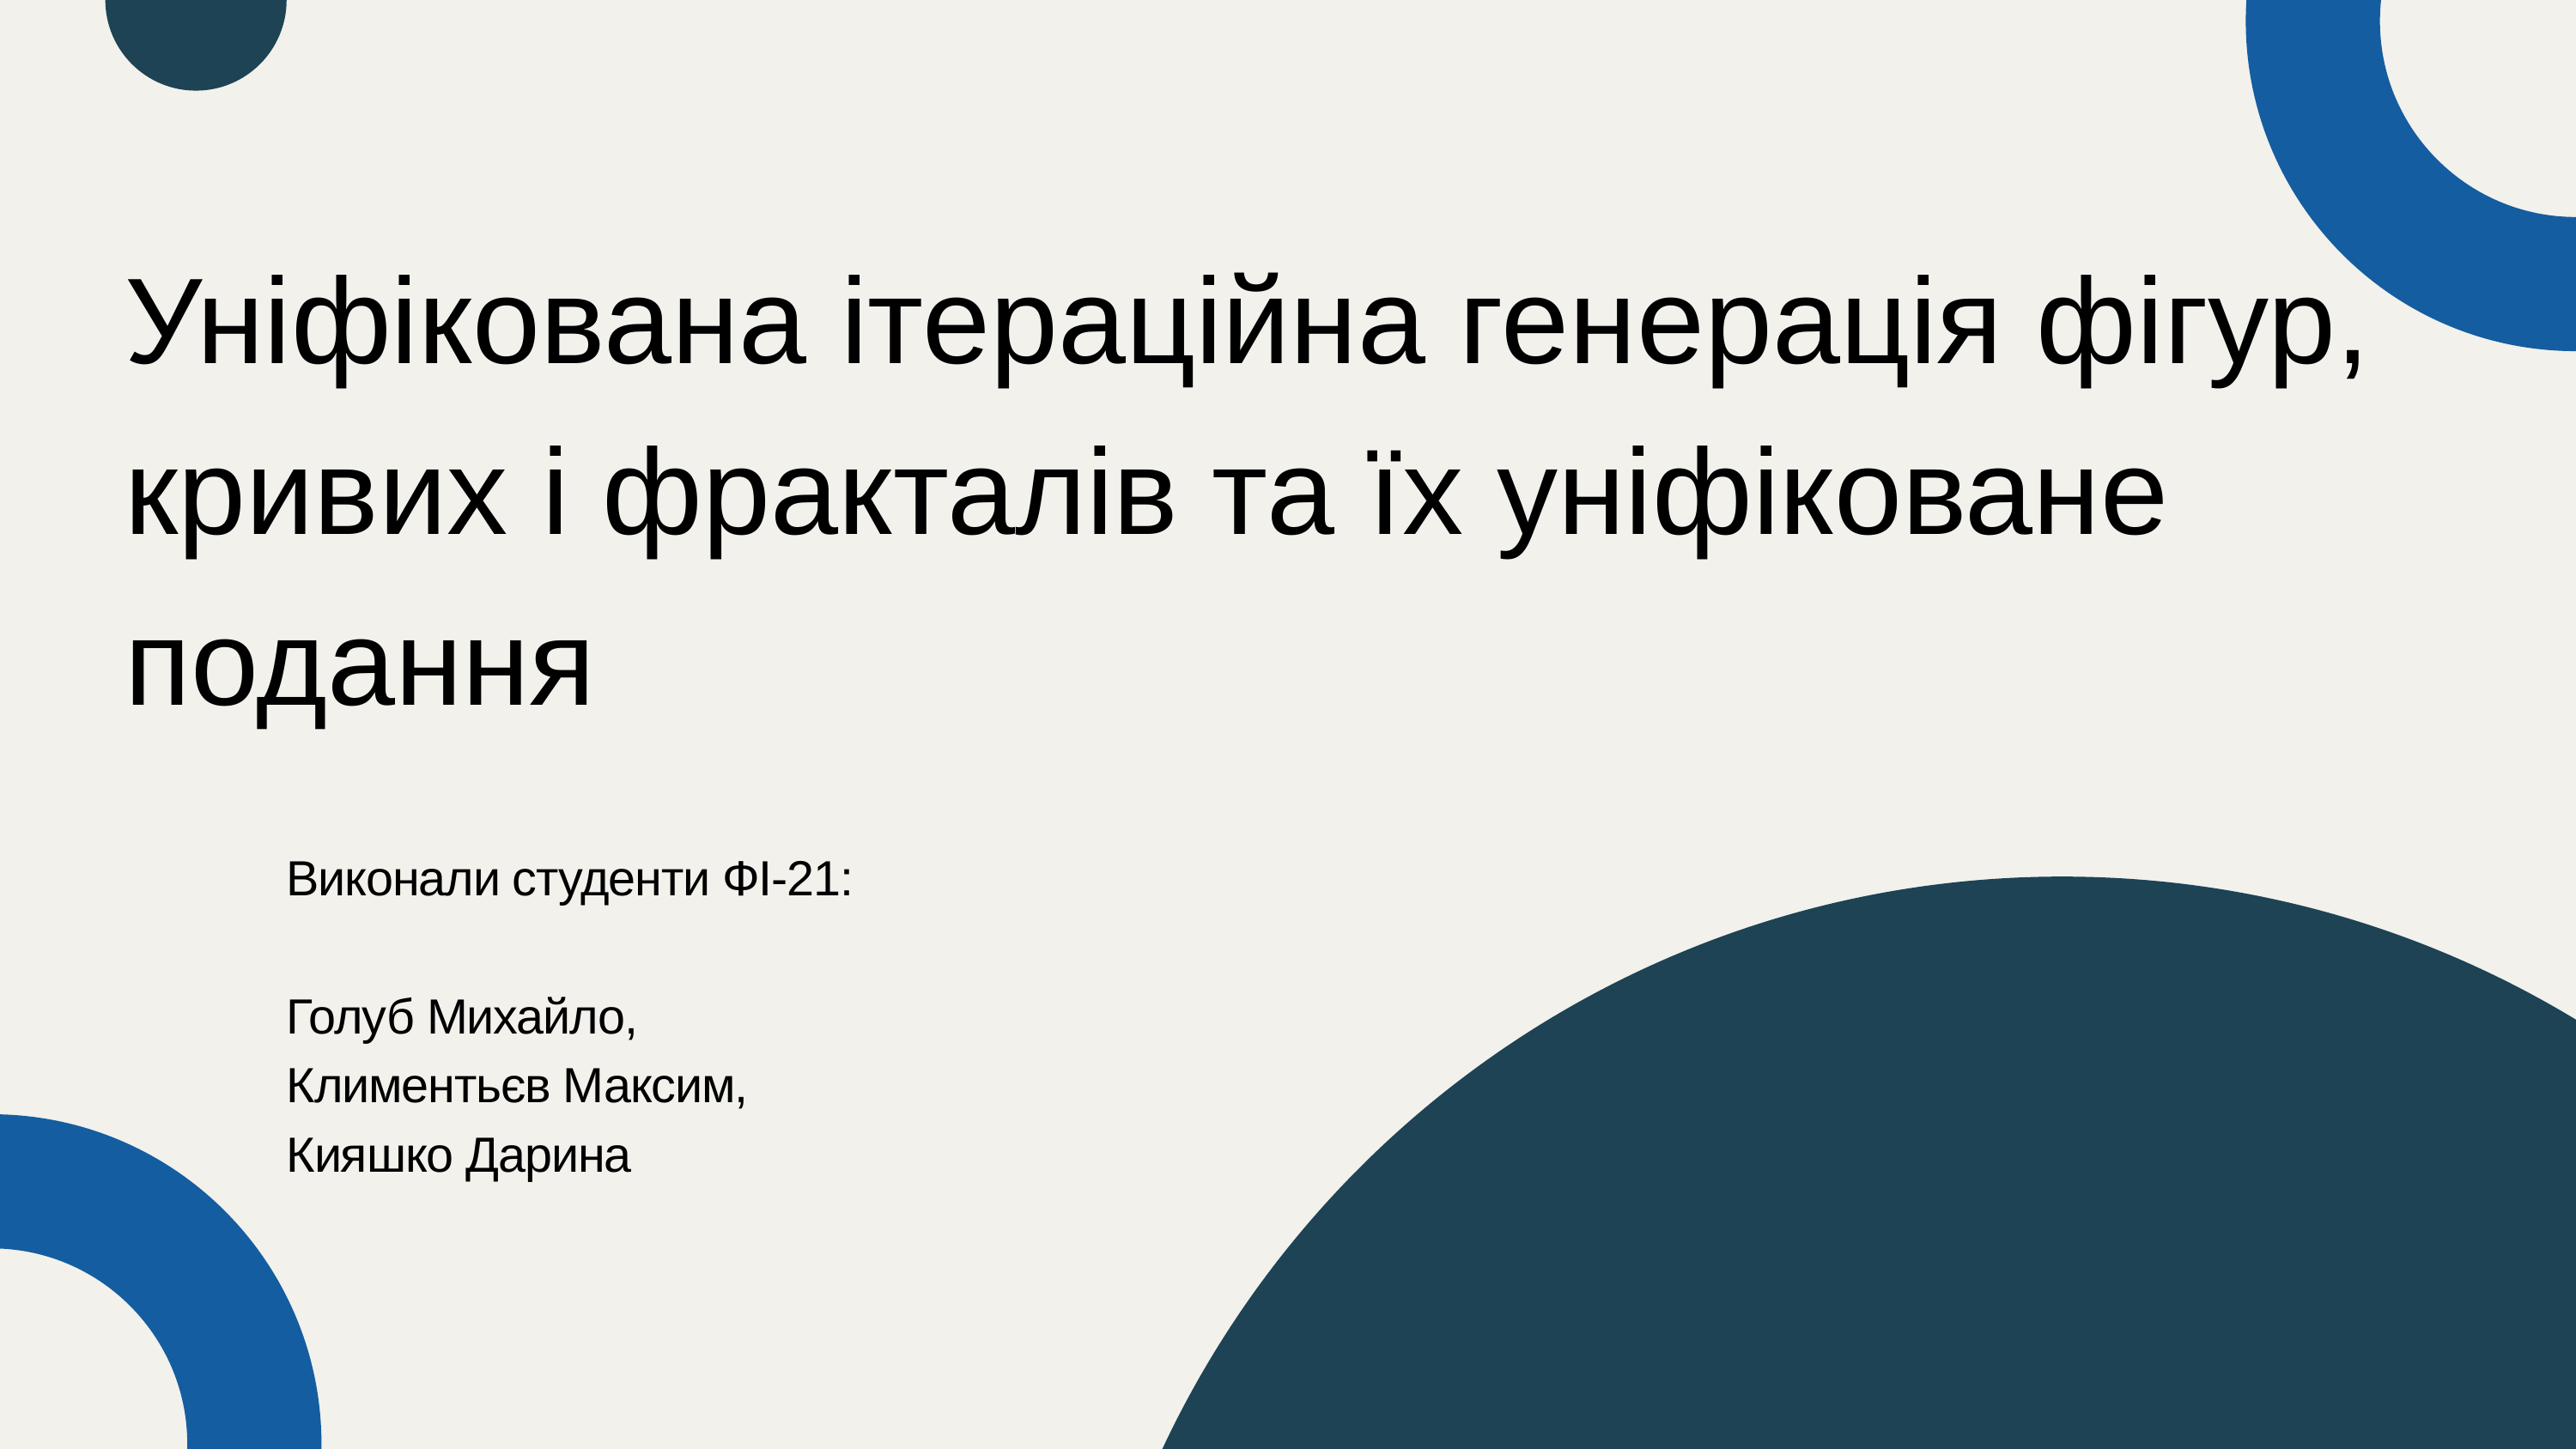

Уніфікована ітераційна генерація фігур, кривих і фракталів та їх уніфіковане подання
Виконали студенти ФІ-21:

Голуб Михайло,
Климентьєв Максим,
Кияшко Дарина